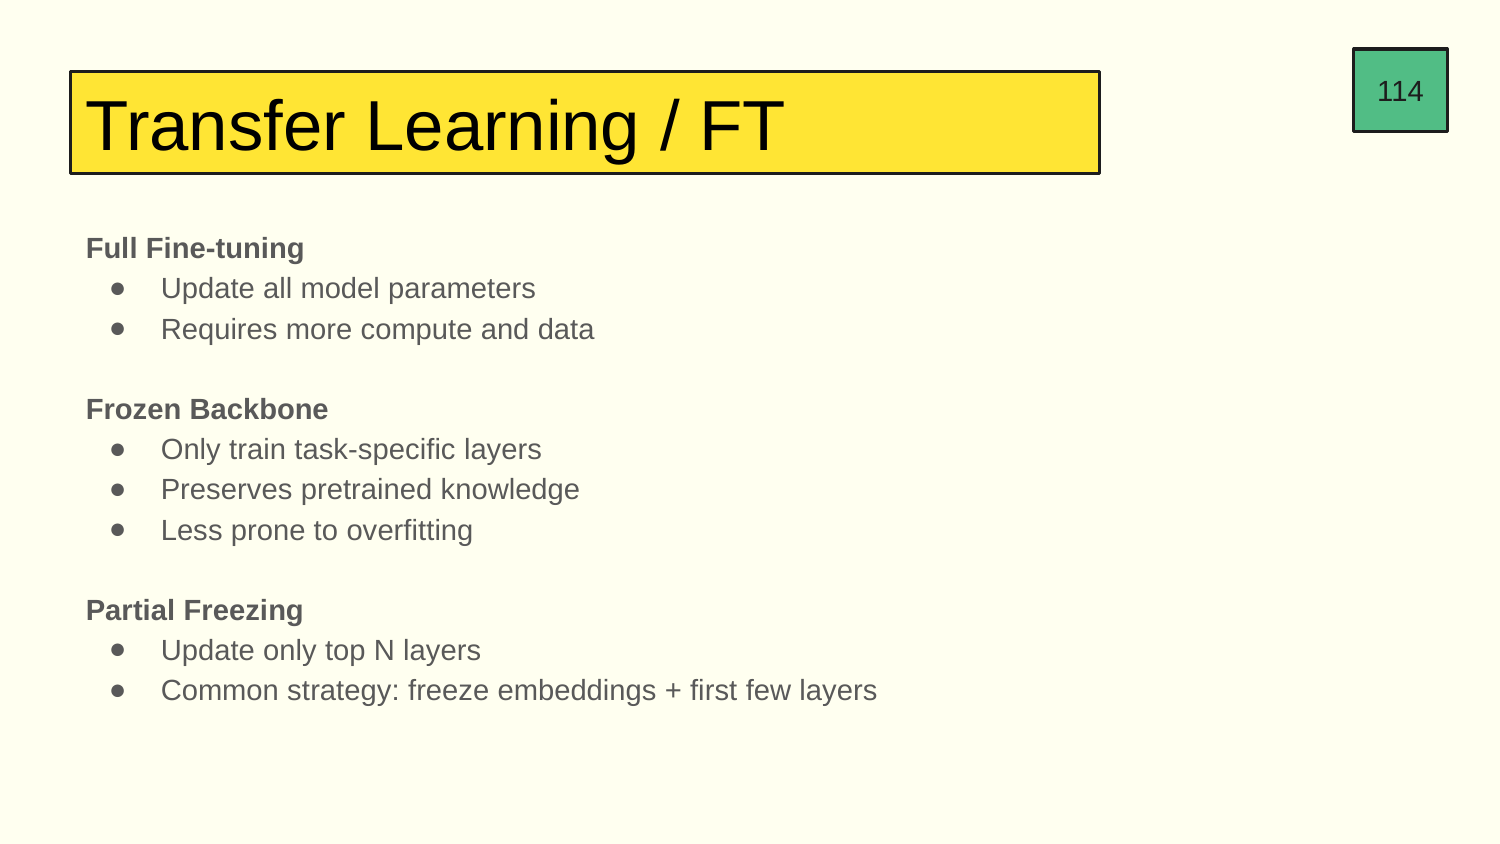

114
Transfer Learning / FT
Full Fine-tuning
Update all model parameters
Requires more compute and data

Frozen Backbone
Only train task-specific layers
Preserves pretrained knowledge
Less prone to overfitting

Partial Freezing
Update only top N layers
Common strategy: freeze embeddings + first few layers